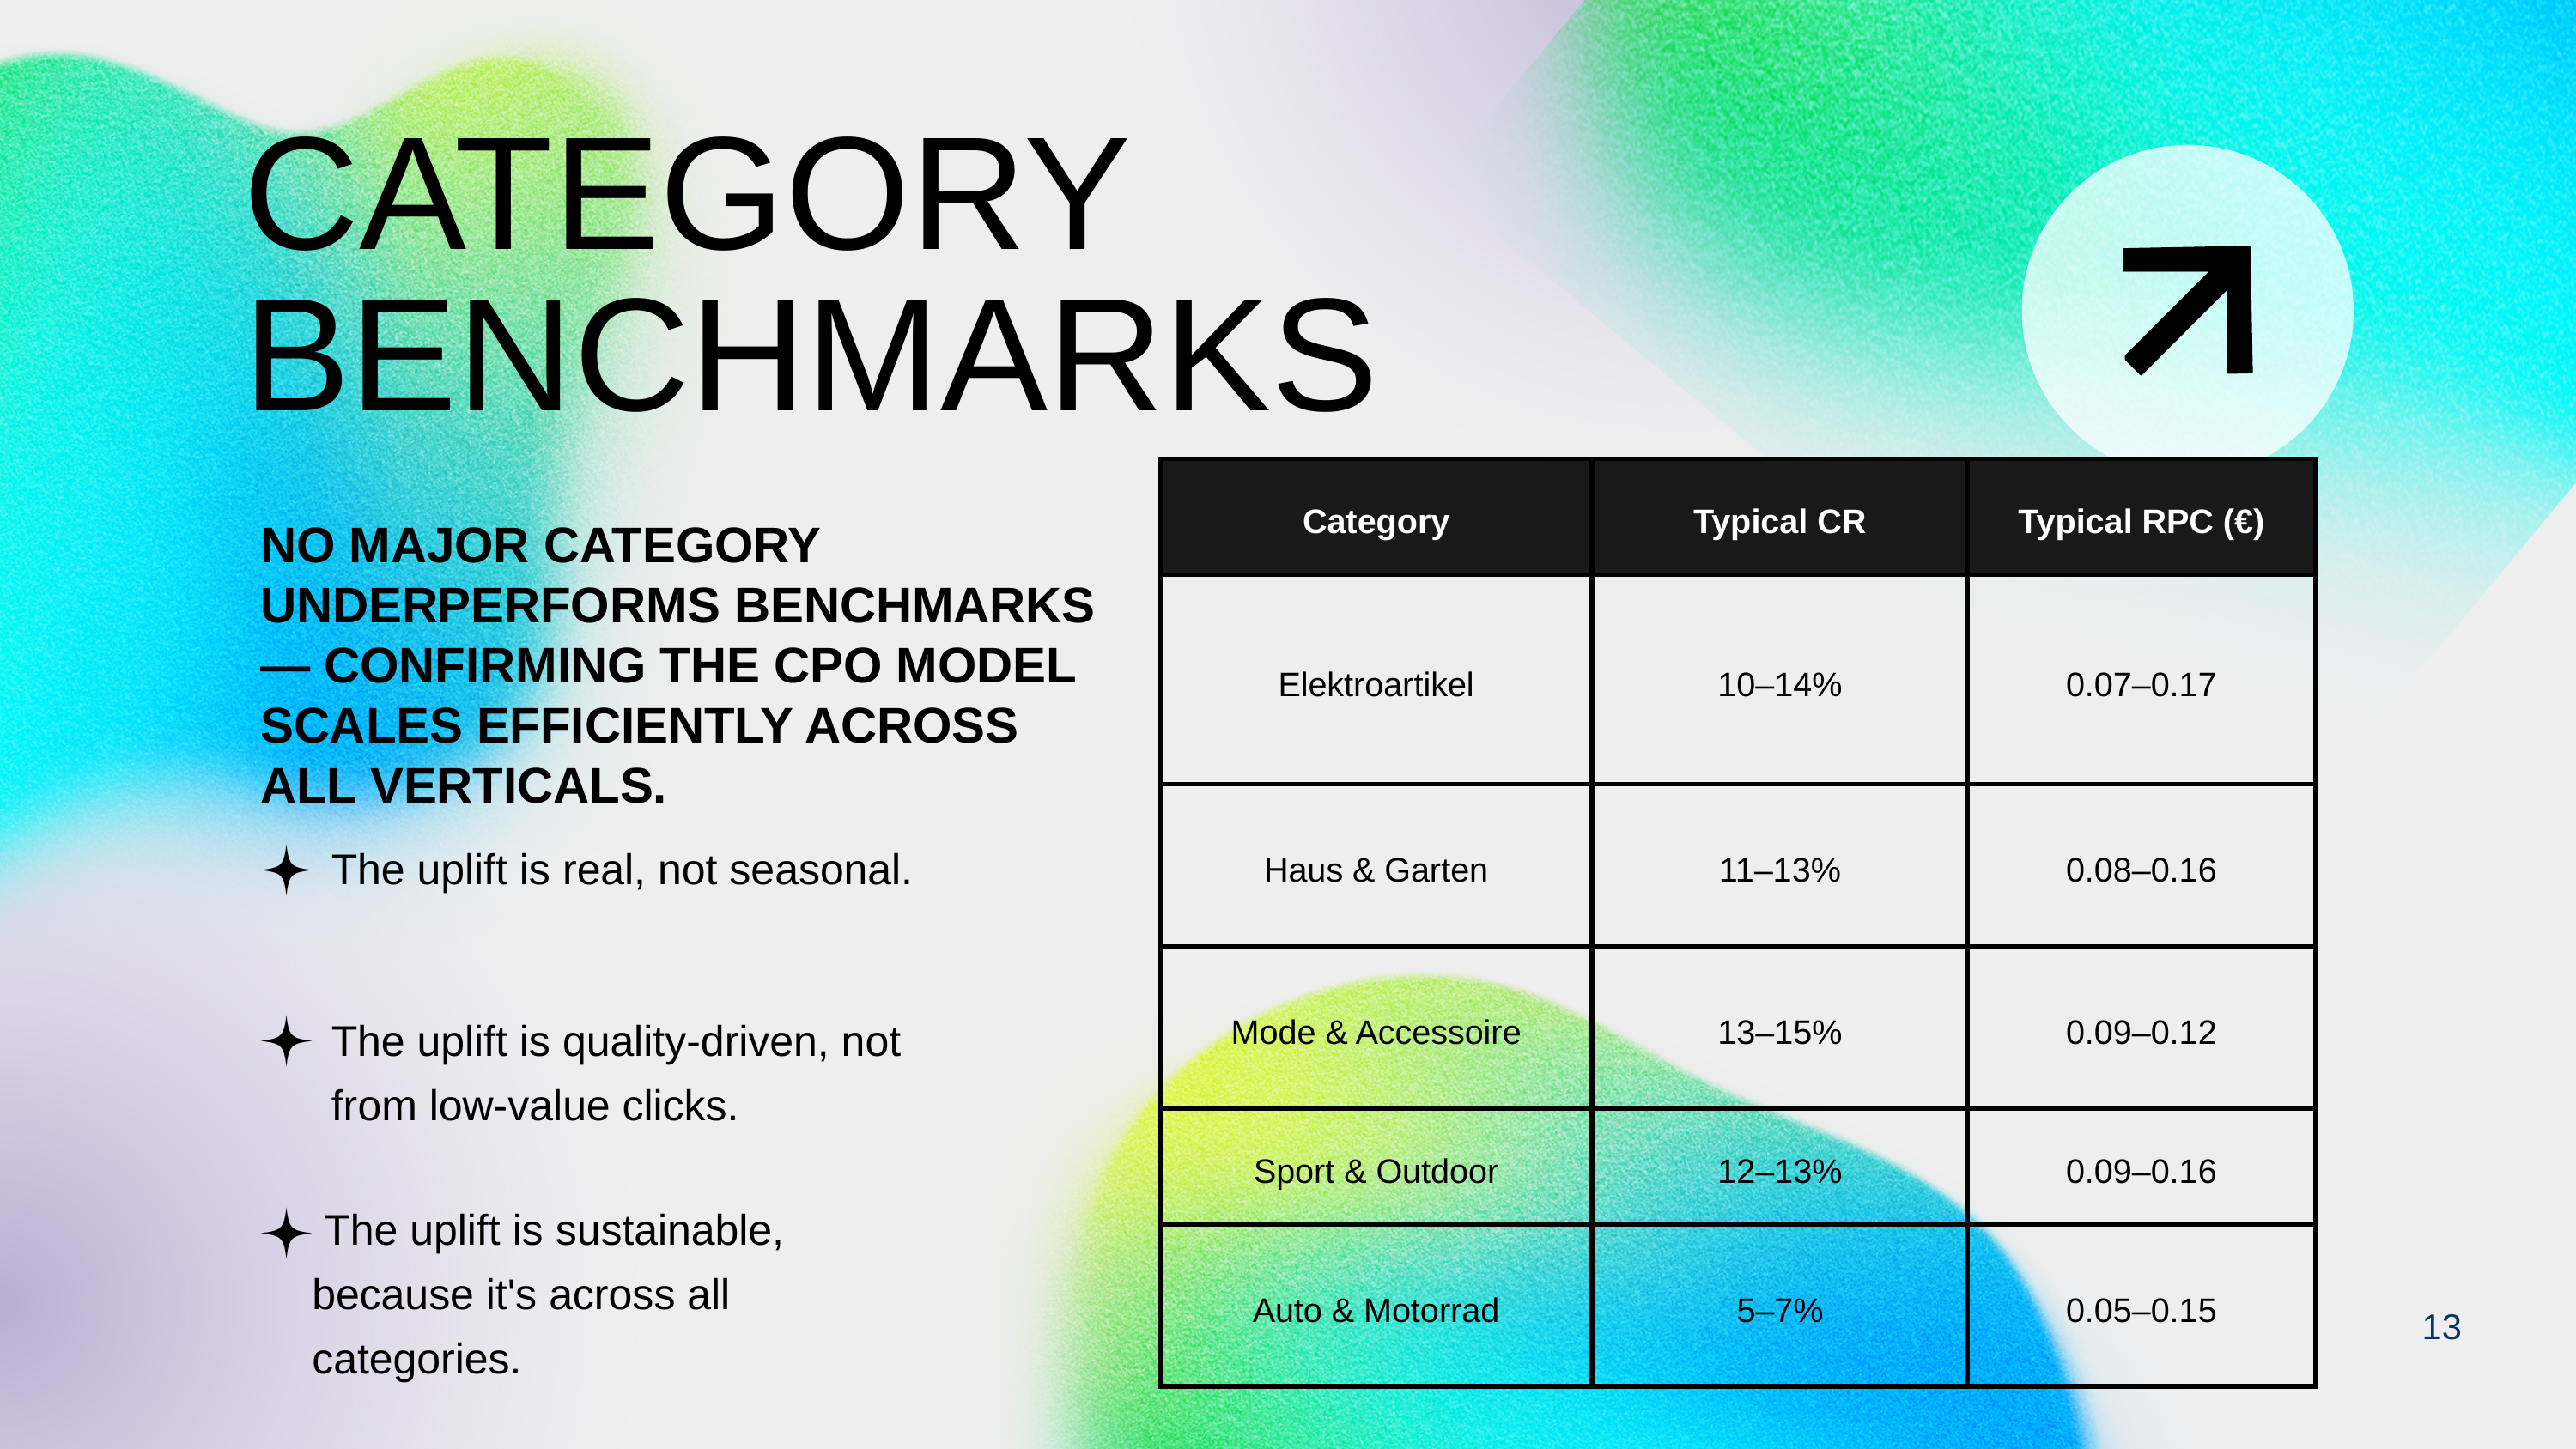

CATEGORY BENCHMARKS

| Category | Typical CR | Typical RPC (€) |
| --- | --- | --- |
| Elektroartikel | 10–14% | 0.07–0.17 |
| Haus & Garten | 11–13% | 0.08–0.16 |
| Mode & Accessoire | 13–15% | 0.09–0.12 |
| Sport & Outdoor | 12–13% | 0.09–0.16 |
| Auto & Motorrad | 5–7% | 0.05–0.15 |
NO MAJOR CATEGORY UNDERPERFORMS BENCHMARKS — CONFIRMING THE CPO MODEL SCALES EFFICIENTLY ACROSS ALL VERTICALS.

The uplift is real, not seasonal.

The uplift is quality-driven, not from low-value clicks.

 The uplift is sustainable, because it's across all categories.

13